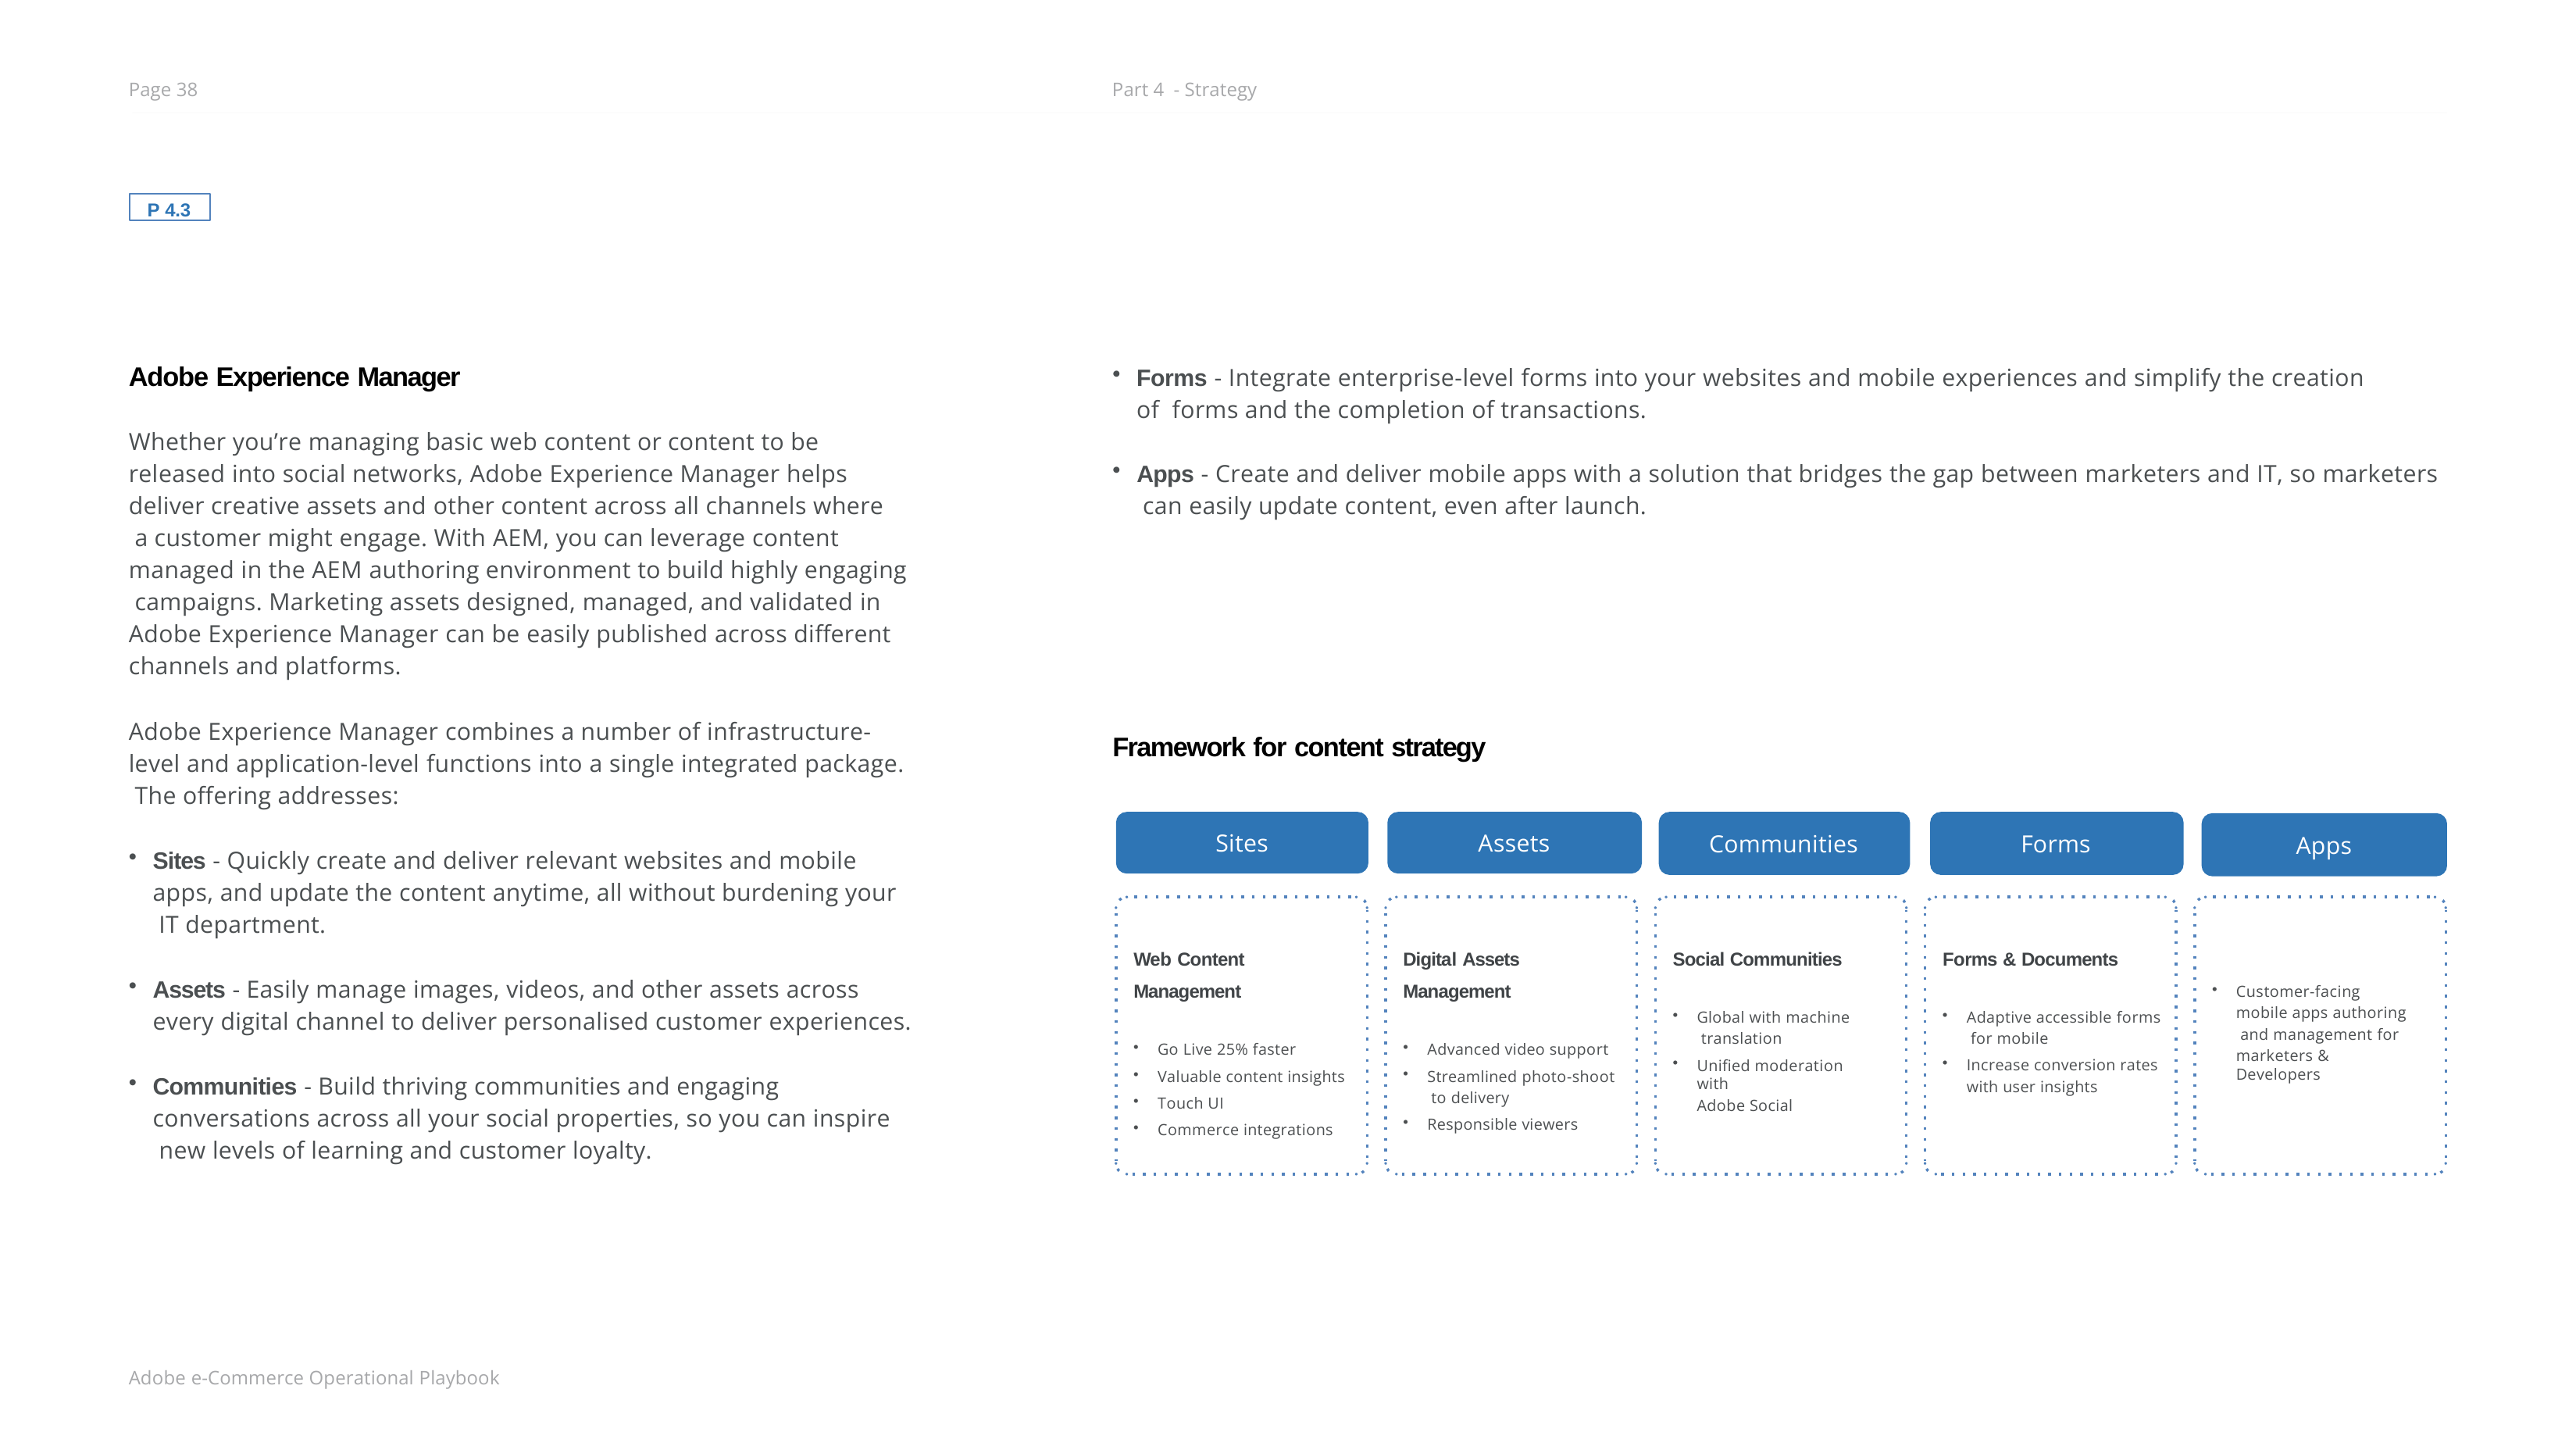

Page 38
Part 4 - Strategy
P 4.3
Forms - Integrate enterprise-level forms into your websites and mobile experiences and simplify the creation of  forms and the completion of transactions.
Adobe Experience Manager
Whether you’re managing basic web content or content to be  released into social networks, Adobe Experience Manager helps  deliver creative assets and other content across all channels where  a customer might engage. With AEM, you can leverage content
managed in the AEM authoring environment to build highly engaging  campaigns. Marketing assets designed, managed, and validated in  Adobe Experience Manager can be easily published across different  channels and platforms.
Apps - Create and deliver mobile apps with a solution that bridges the gap between marketers and IT, so marketers  can easily update content, even after launch.
Adobe Experience Manager combines a number of infrastructure-  level and application-level functions into a single integrated package.  The offering addresses:
Framework for content strategy

Sites
Assets
Communities
Forms
Apps
Sites - Quickly create and deliver relevant websites and mobile  apps, and update the content anytime, all without burdening your  IT department.

Web Content  Management
Digital Assets  Management
Social Communities
Forms & Documents
Assets - Easily manage images, videos, and other assets across  every digital channel to deliver personalised customer experiences.
Customer-facing  mobile apps authoring  and management for
marketers & Developers
Global with machine  translation
Unified moderation with
Adobe Social
Adaptive accessible forms  for mobile
Increase conversion rates  with user insights
Go Live 25% faster
Valuable content insights
Touch UI
Commerce integrations
Advanced video support
Streamlined photo-shoot  to delivery
Responsible viewers
Communities - Build thriving communities and engaging  conversations across all your social properties, so you can inspire  new levels of learning and customer loyalty.
Adobe e-Commerce Operational Playbook